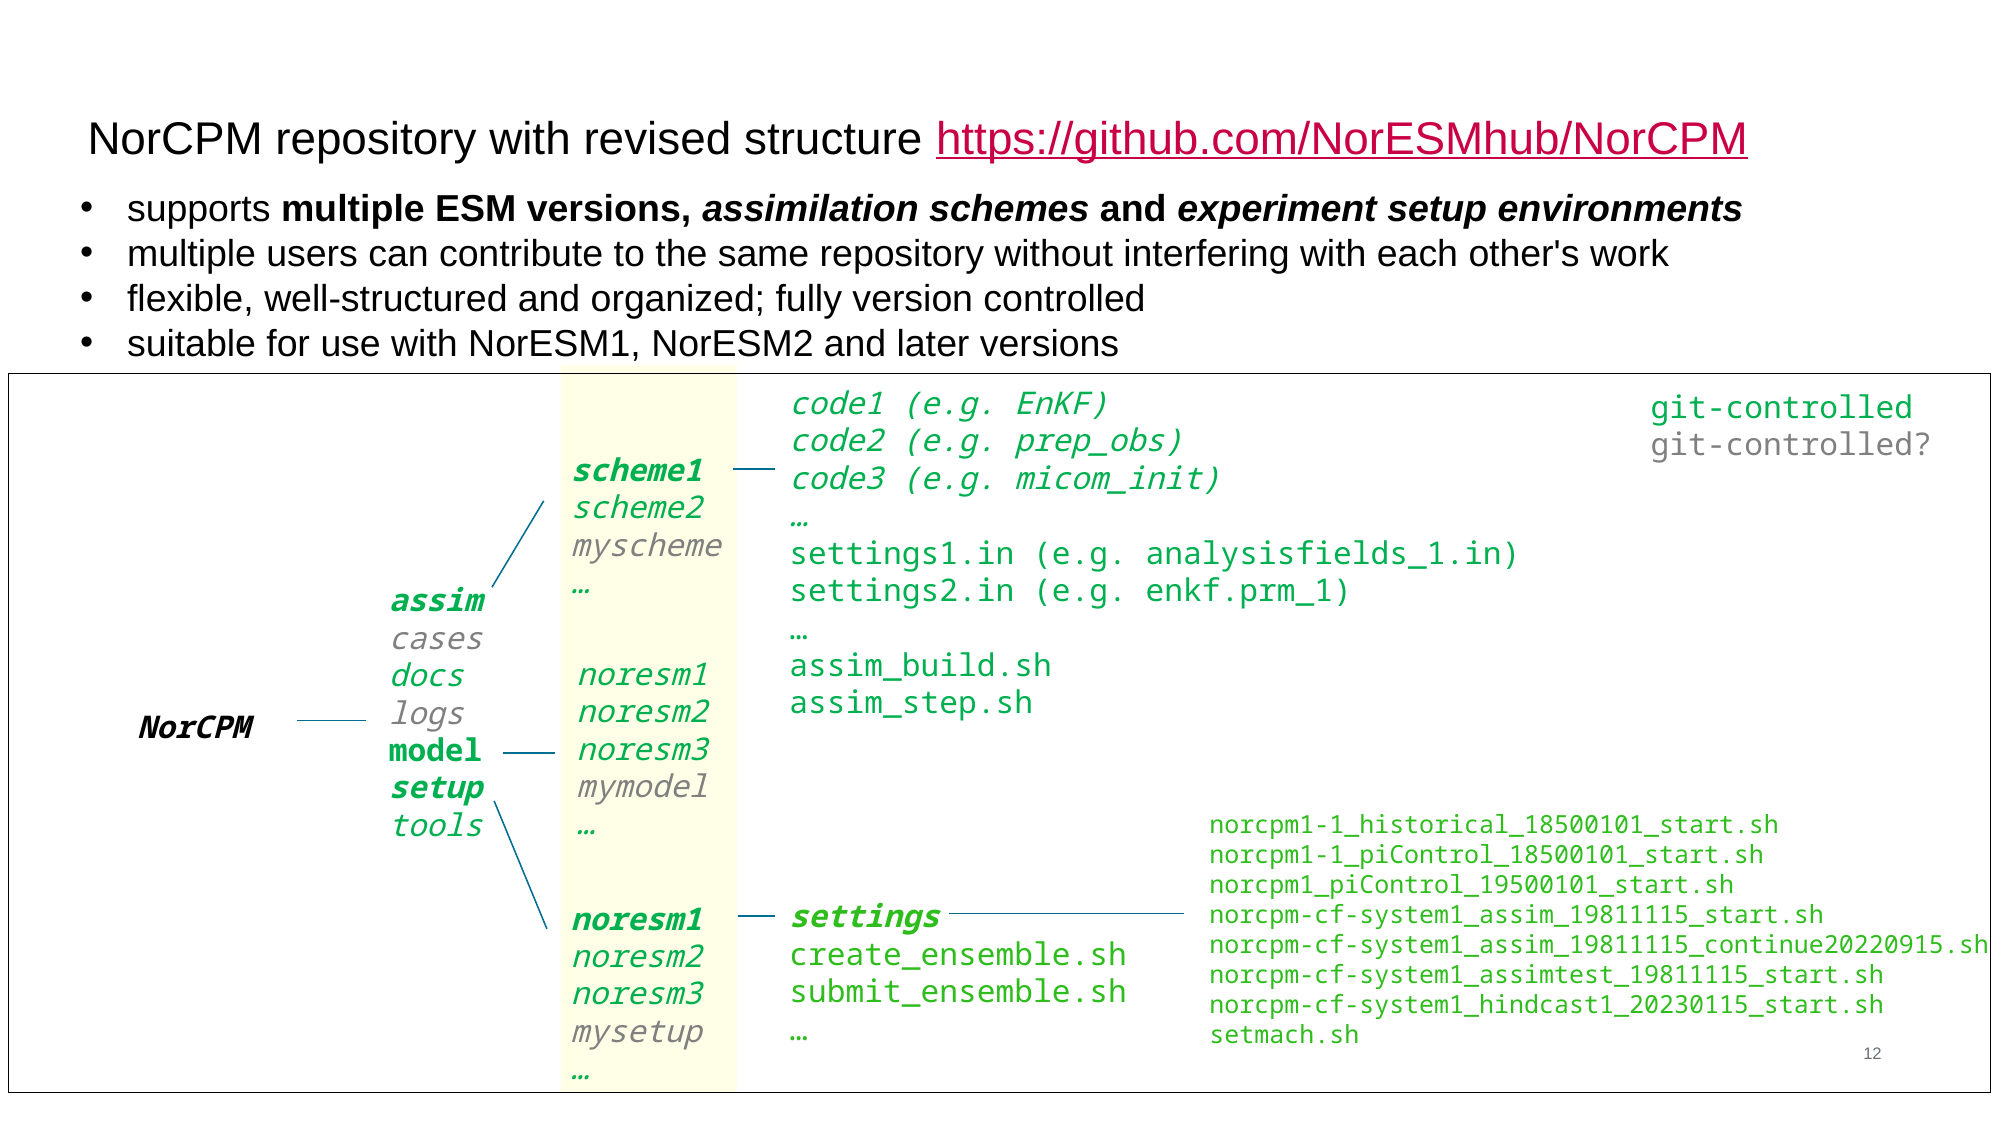

# NorCPM repository with revised structure https://github.com/NorESMhub/NorCPM
supports multiple ESM versions, assimilation schemes and experiment setup environments
multiple users can contribute to the same repository without interfering with each other's work
flexible, well-structured and organized; fully version controlled
suitable for use with NorESM1, NorESM2 and later versions

code1 (e.g. EnKF)
code2 (e.g. prep_obs)
code3 (e.g. micom_init)
…
settings1.in (e.g. analysisfields_1.in)
settings2.in (e.g. enkf.prm_1)
…
assim_build.sh
assim_step.sh
git-controlled
git-controlled?

scheme1
scheme2
myscheme
…
assim
cases
docs
logs
model
setup
tools

noresm1
noresm2
noresm3
mymodel
…
NorCPM
norcpm1-1_historical_18500101_start.sh
norcpm1-1_piControl_18500101_start.sh
norcpm1_piControl_19500101_start.sh
norcpm-cf-system1_assim_19811115_start.sh
norcpm-cf-system1_assim_19811115_continue20220915.sh
norcpm-cf-system1_assimtest_19811115_start.sh
norcpm-cf-system1_hindcast1_20230115_start.sh
setmach.sh
settings
create_ensemble.sh
submit_ensemble.sh
…
noresm1
noresm2
noresm3
mysetup
…
12